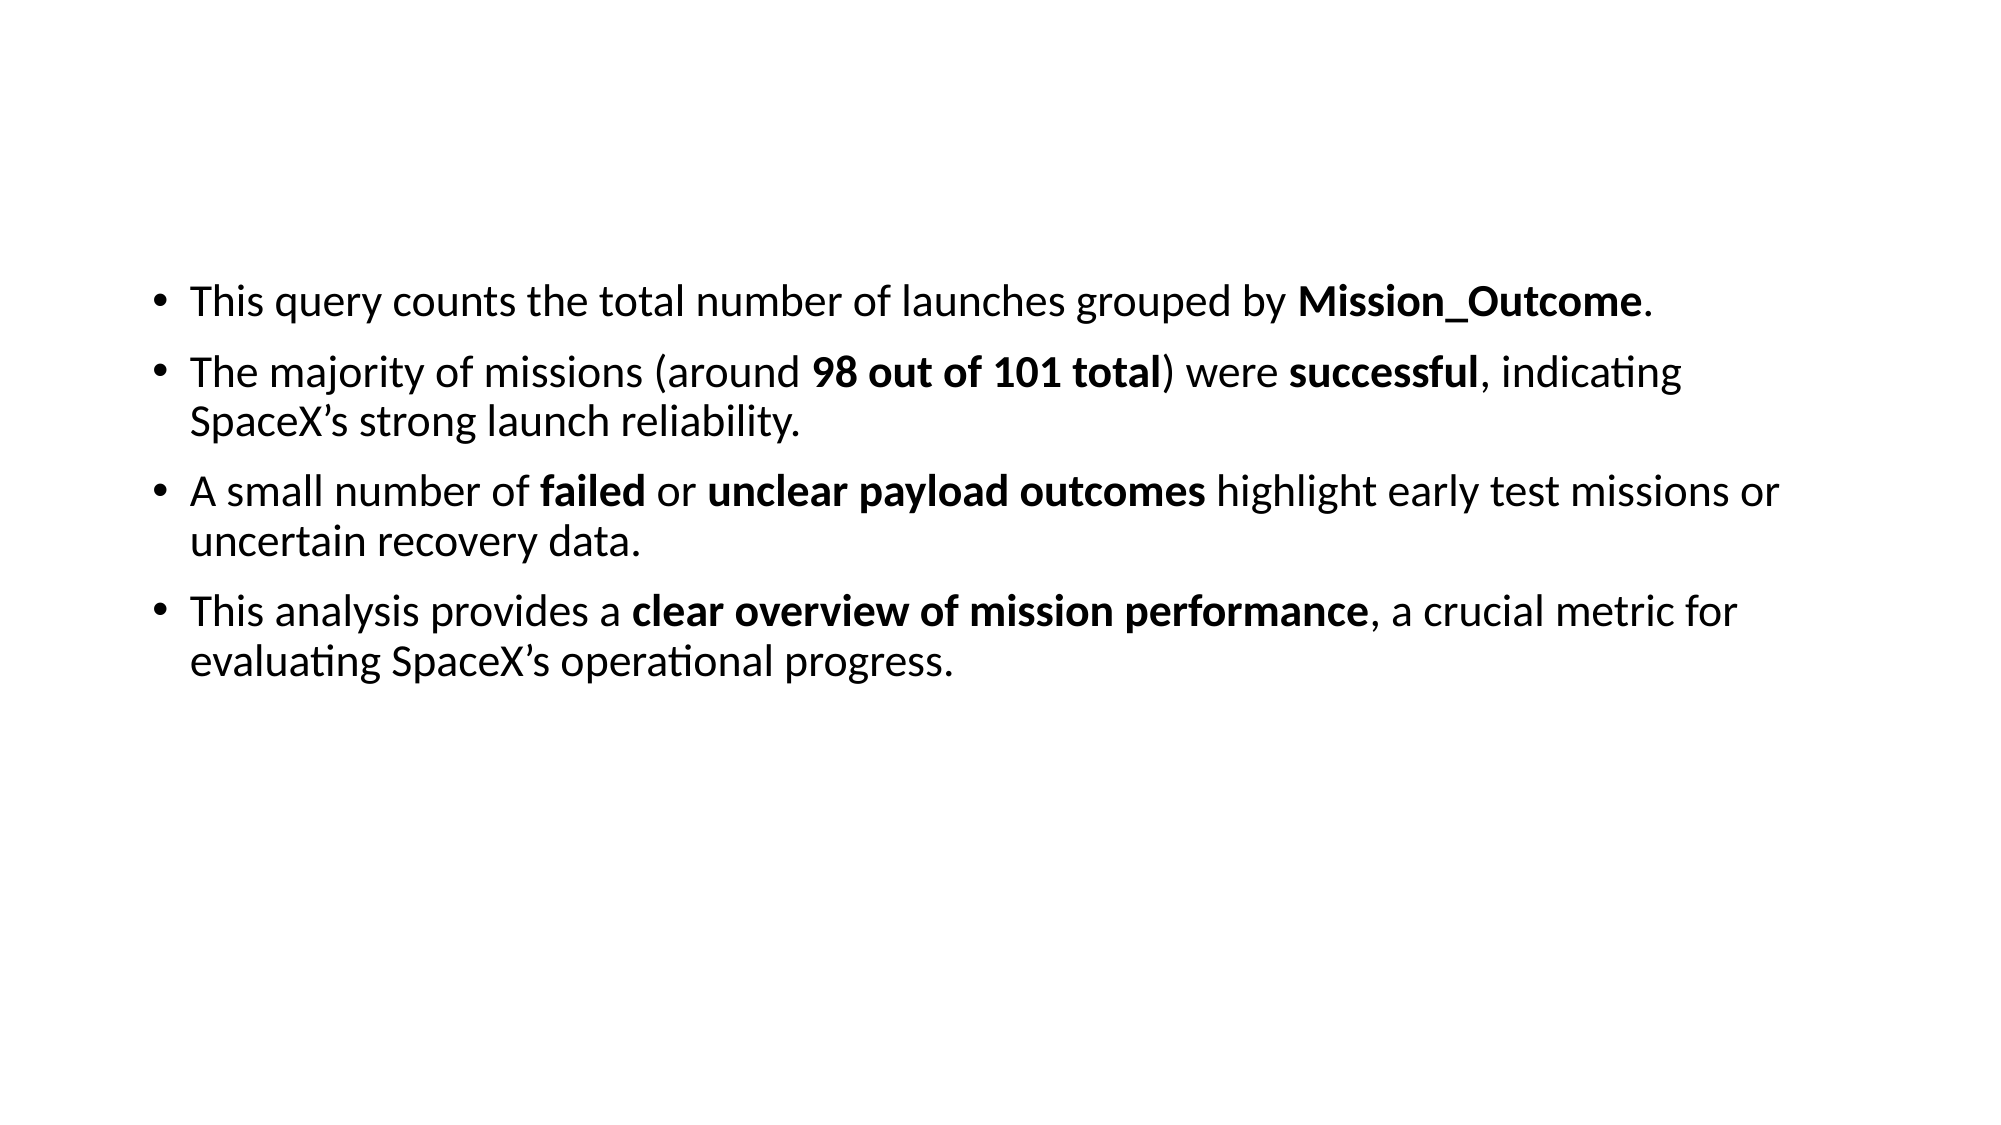

This query counts the total number of launches grouped by Mission_Outcome.
The majority of missions (around 98 out of 101 total) were successful, indicating SpaceX’s strong launch reliability.
A small number of failed or unclear payload outcomes highlight early test missions or uncertain recovery data.
This analysis provides a clear overview of mission performance, a crucial metric for evaluating SpaceX’s operational progress.